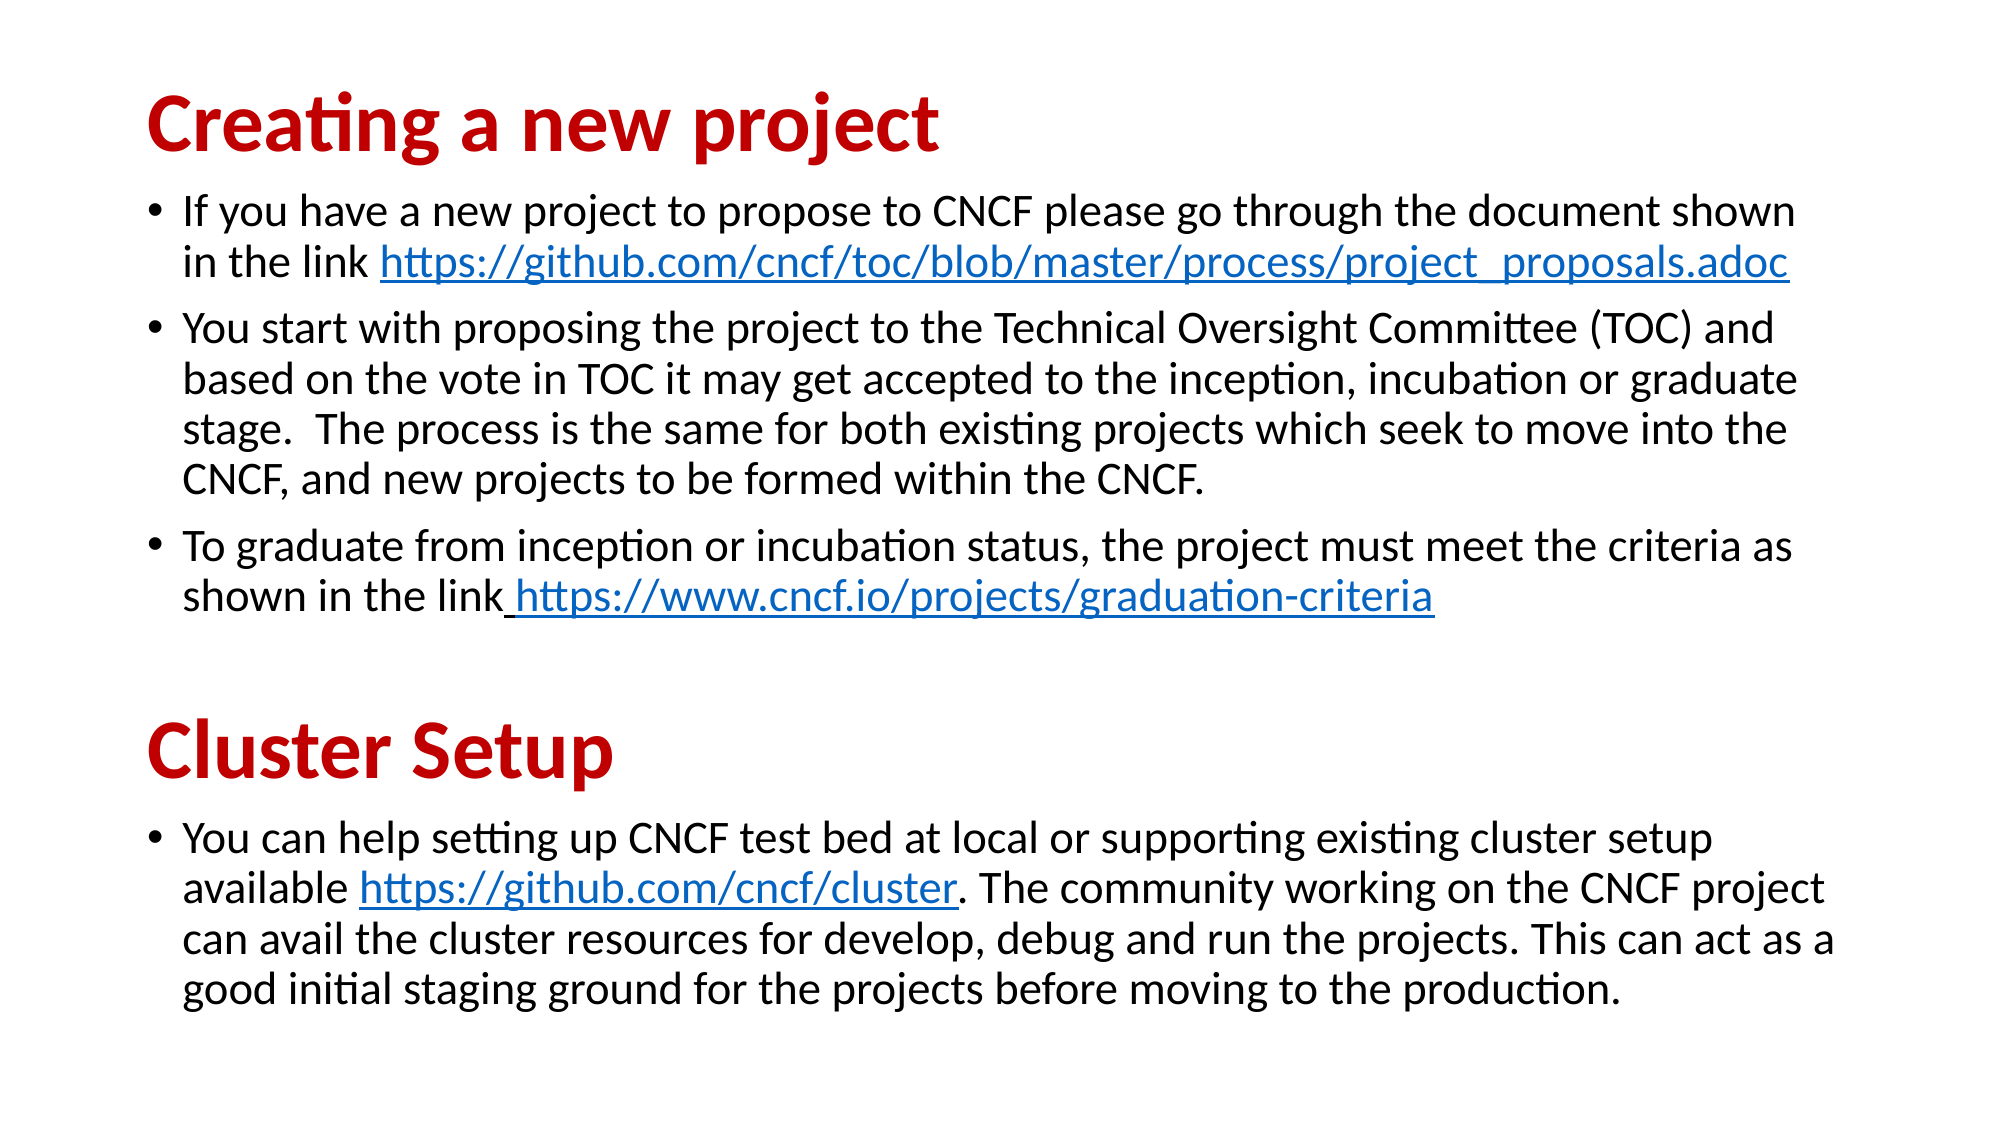

Creating a new project
If you have a new project to propose to CNCF please go through the document shown in the link https://github.com/cncf/toc/blob/master/process/project_proposals.adoc
You start with proposing the project to the Technical Oversight Committee (TOC) and based on the vote in TOC it may get accepted to the inception, incubation or graduate stage.  The process is the same for both existing projects which seek to move into the CNCF, and new projects to be formed within the CNCF.
To graduate from inception or incubation status, the project must meet the criteria as shown in the link https://www.cncf.io/projects/graduation-criteria

Cluster Setup
You can help setting up CNCF test bed at local or supporting existing cluster setup available https://github.com/cncf/cluster. The community working on the CNCF project can avail the cluster resources for develop, debug and run the projects. This can act as a good initial staging ground for the projects before moving to the production.